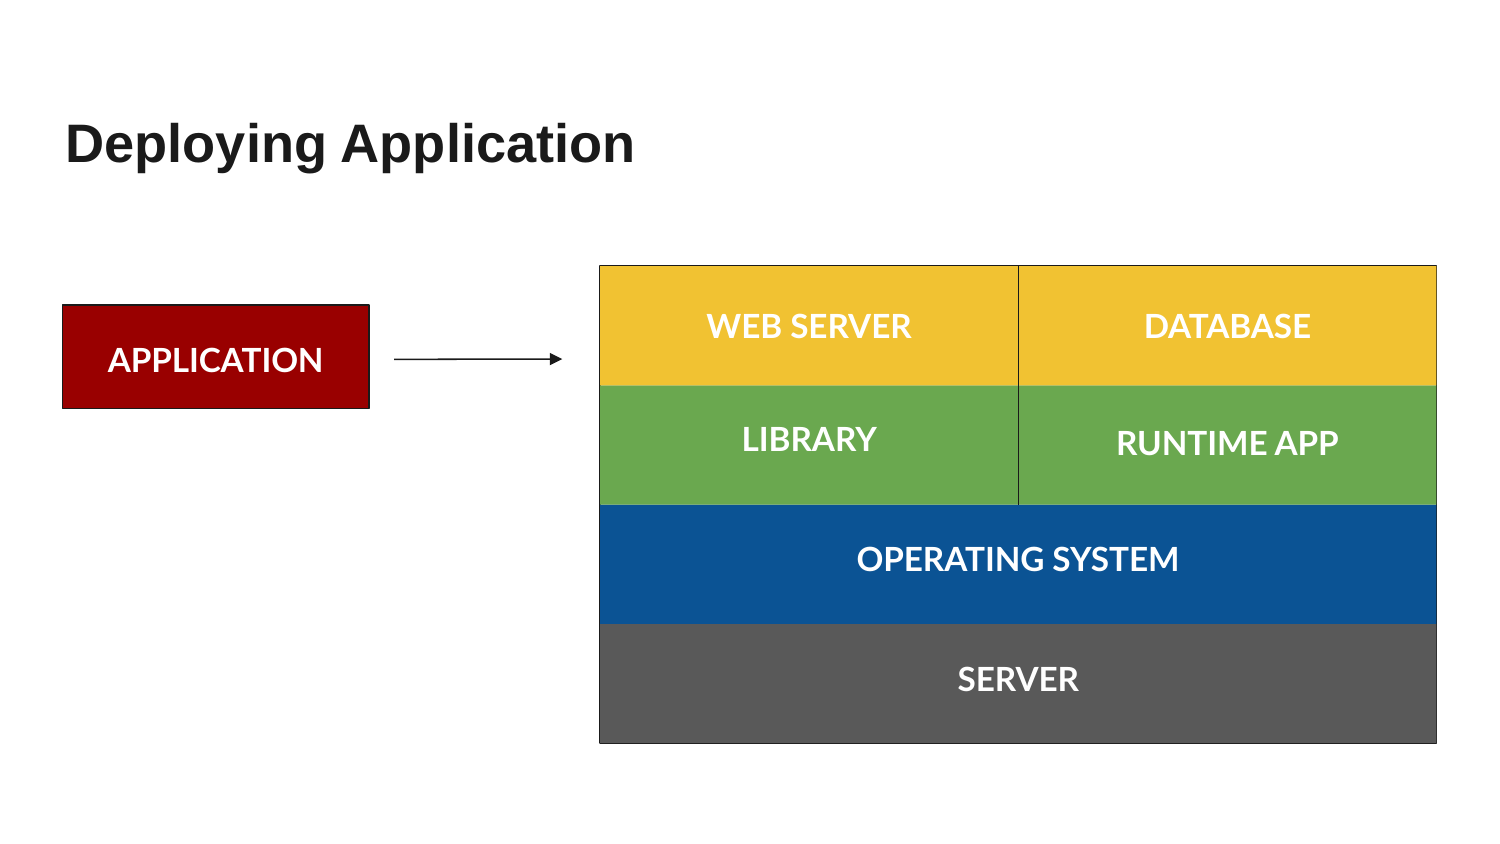

# Deploying Application

WEB SERVER
DATABASE

APPLICATION

LIBRARY
RUNTIME APP

OPERATING SYSTEM

SERVER